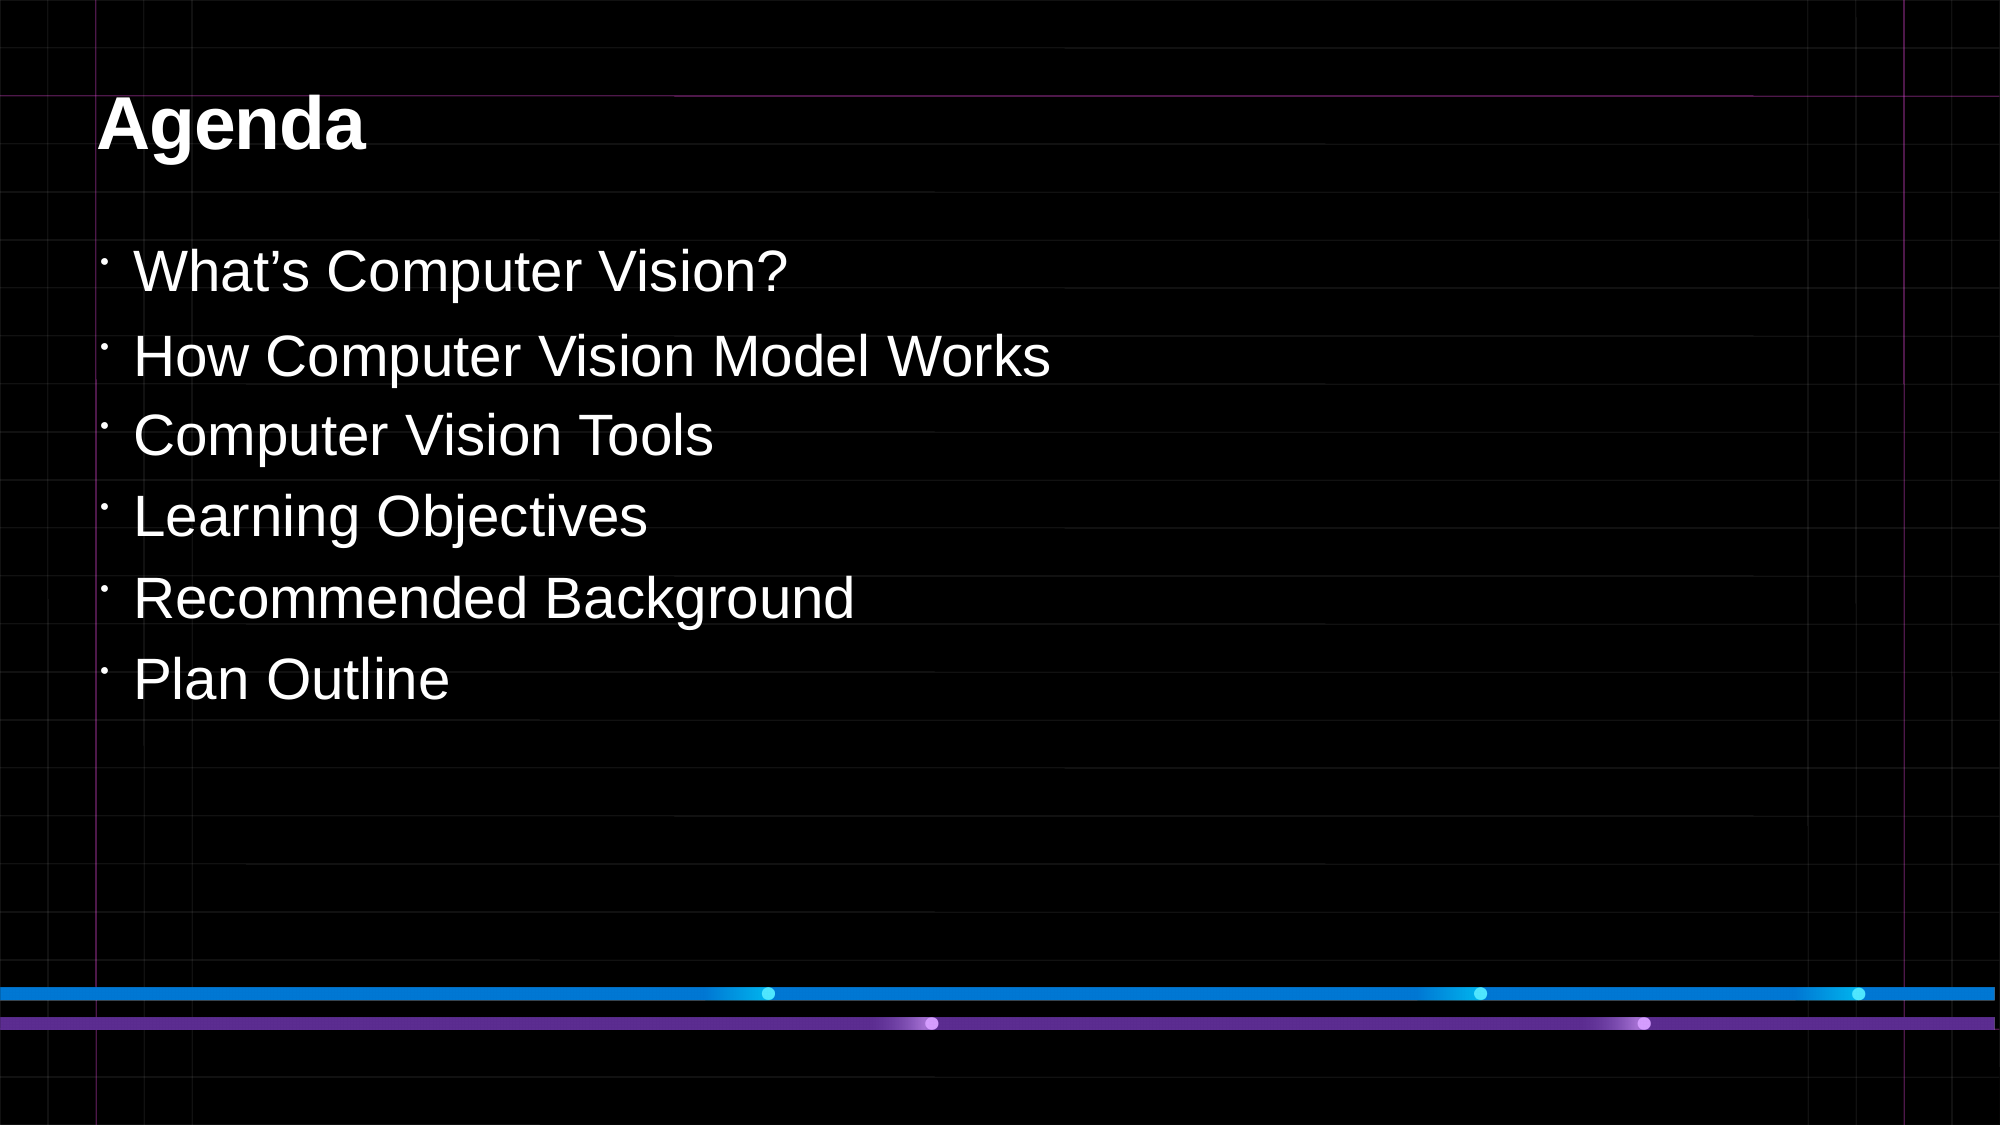

# Agenda
What’s Computer Vision?

Computer Vision Tools
Learning Objectives
Recommended Background
Plan Outline
How Computer Vision Model Works